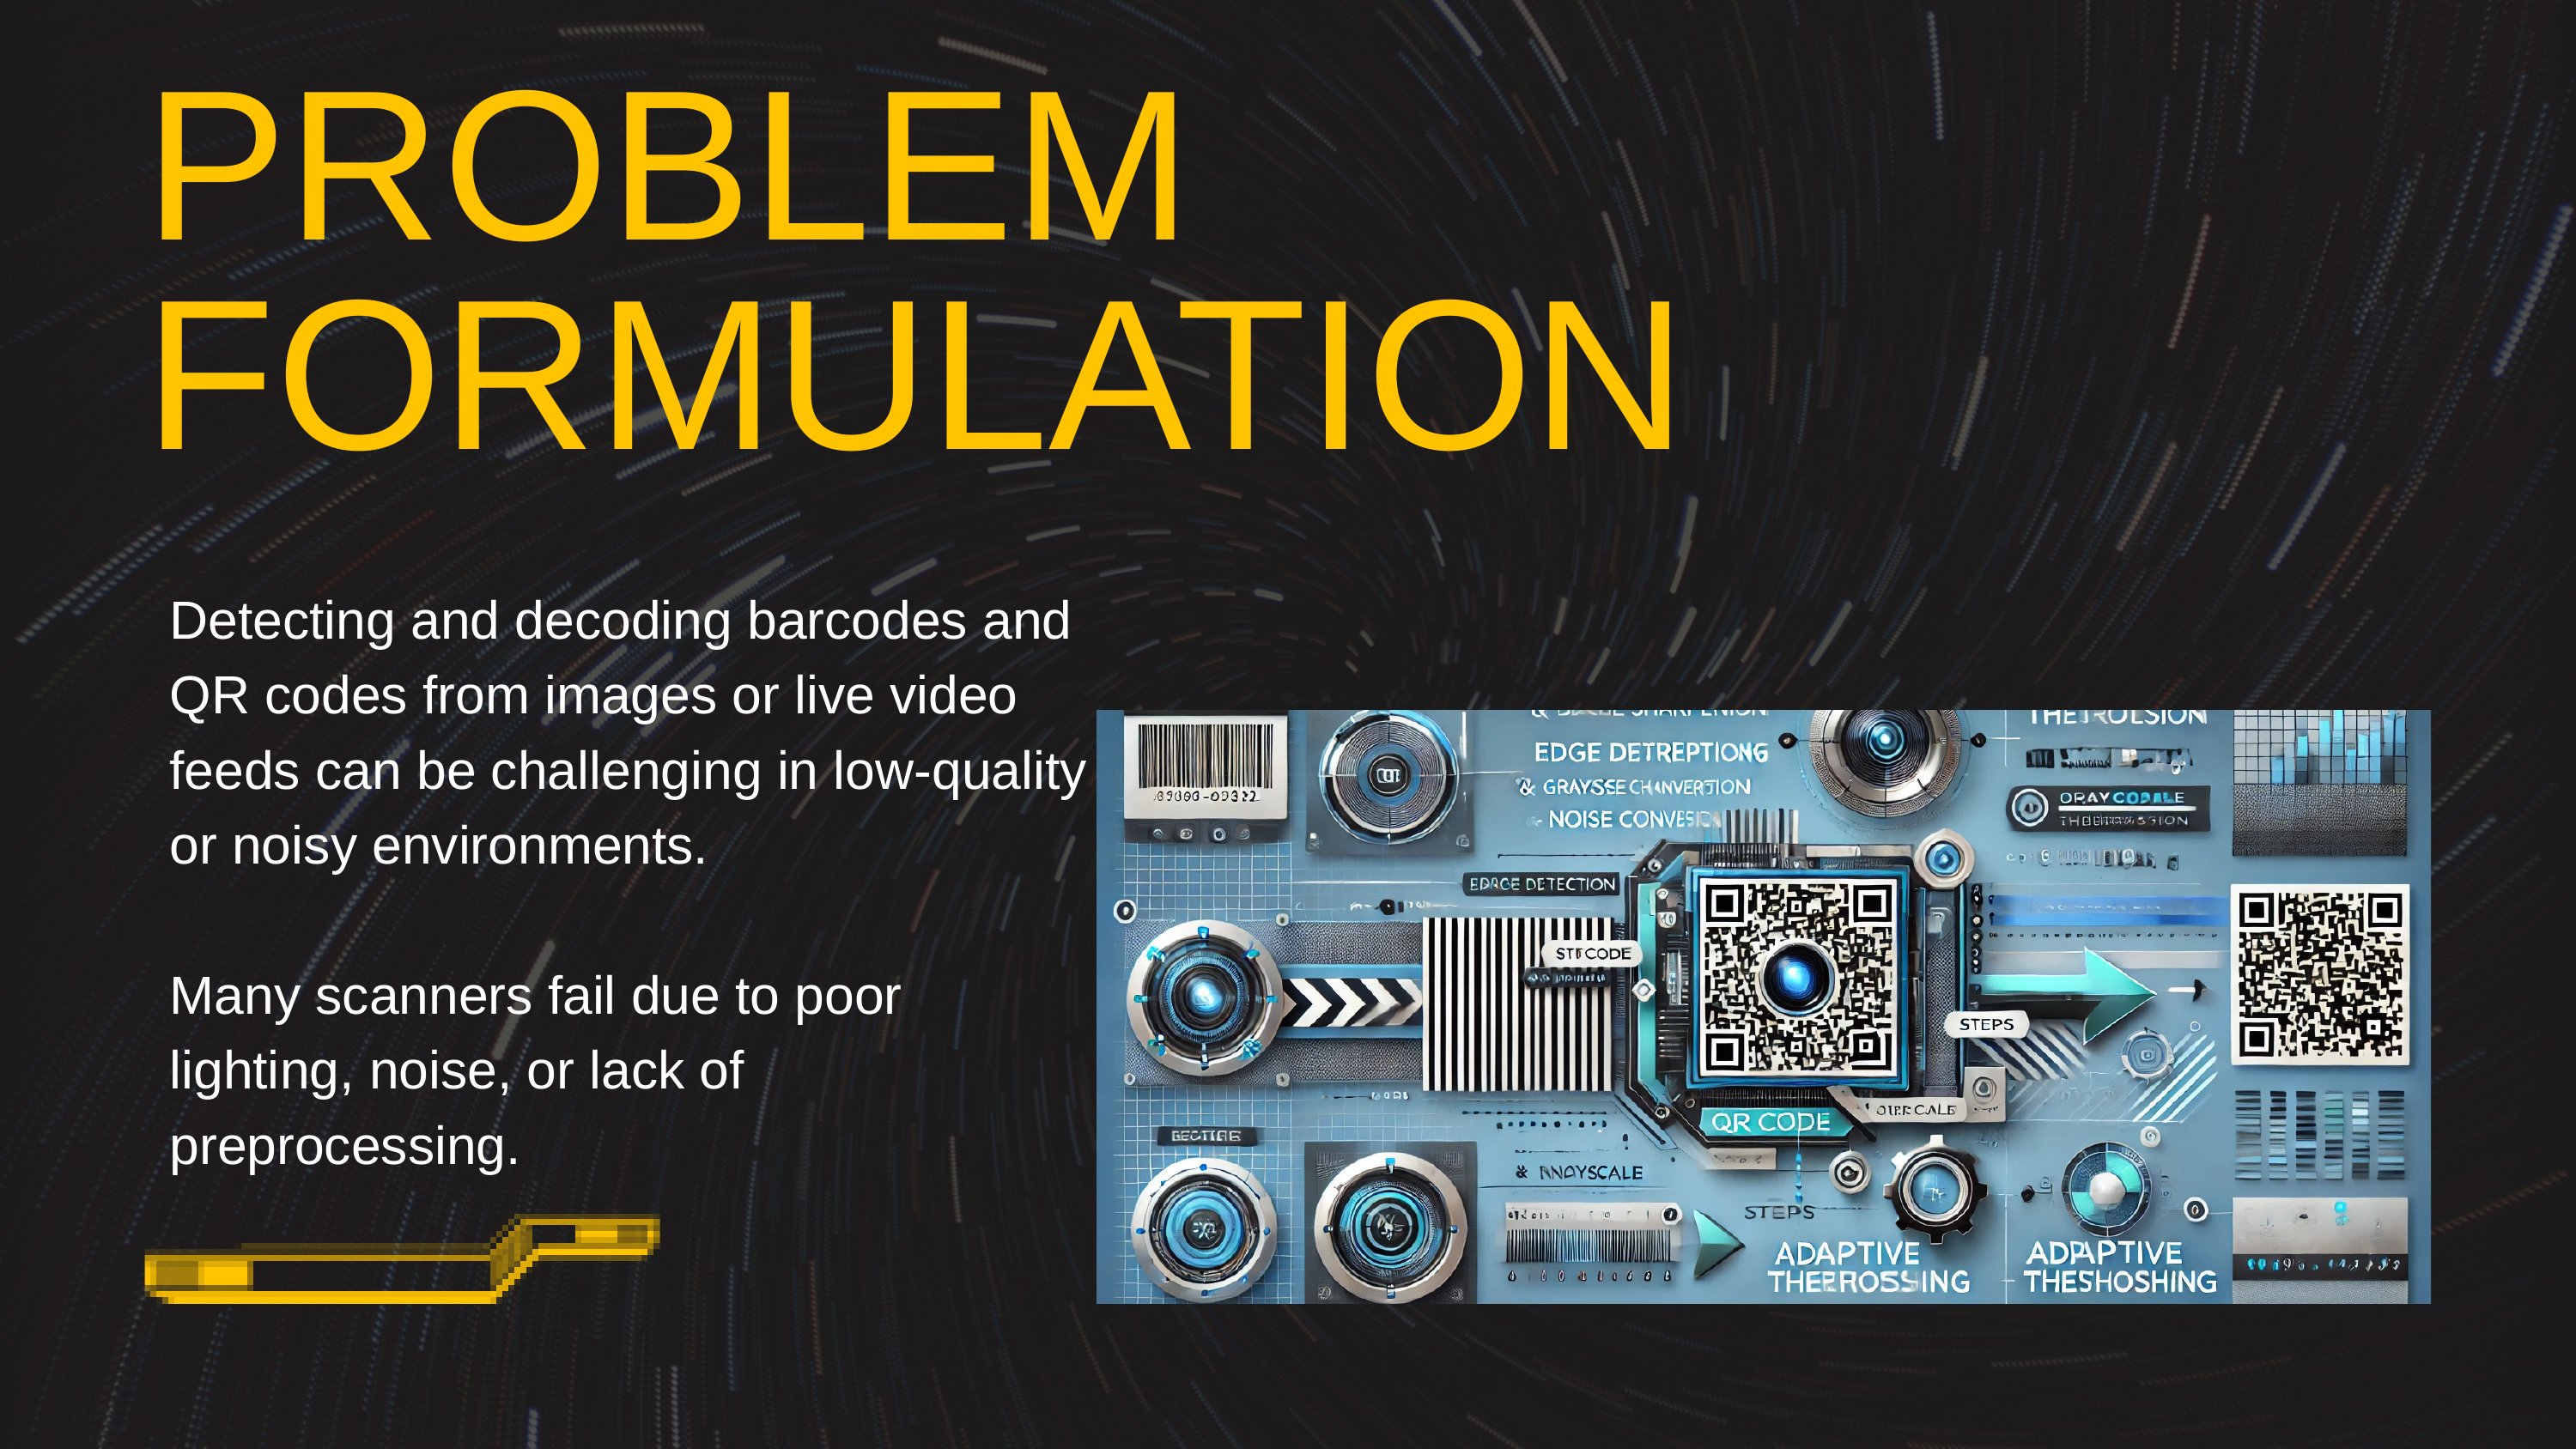

PROBLEM FORMULATION
Detecting and decoding barcodes and QR codes from images or live video feeds can be challenging in low-quality or noisy environments.

Many scanners fail due to poor lighting, noise, or lack of preprocessing.